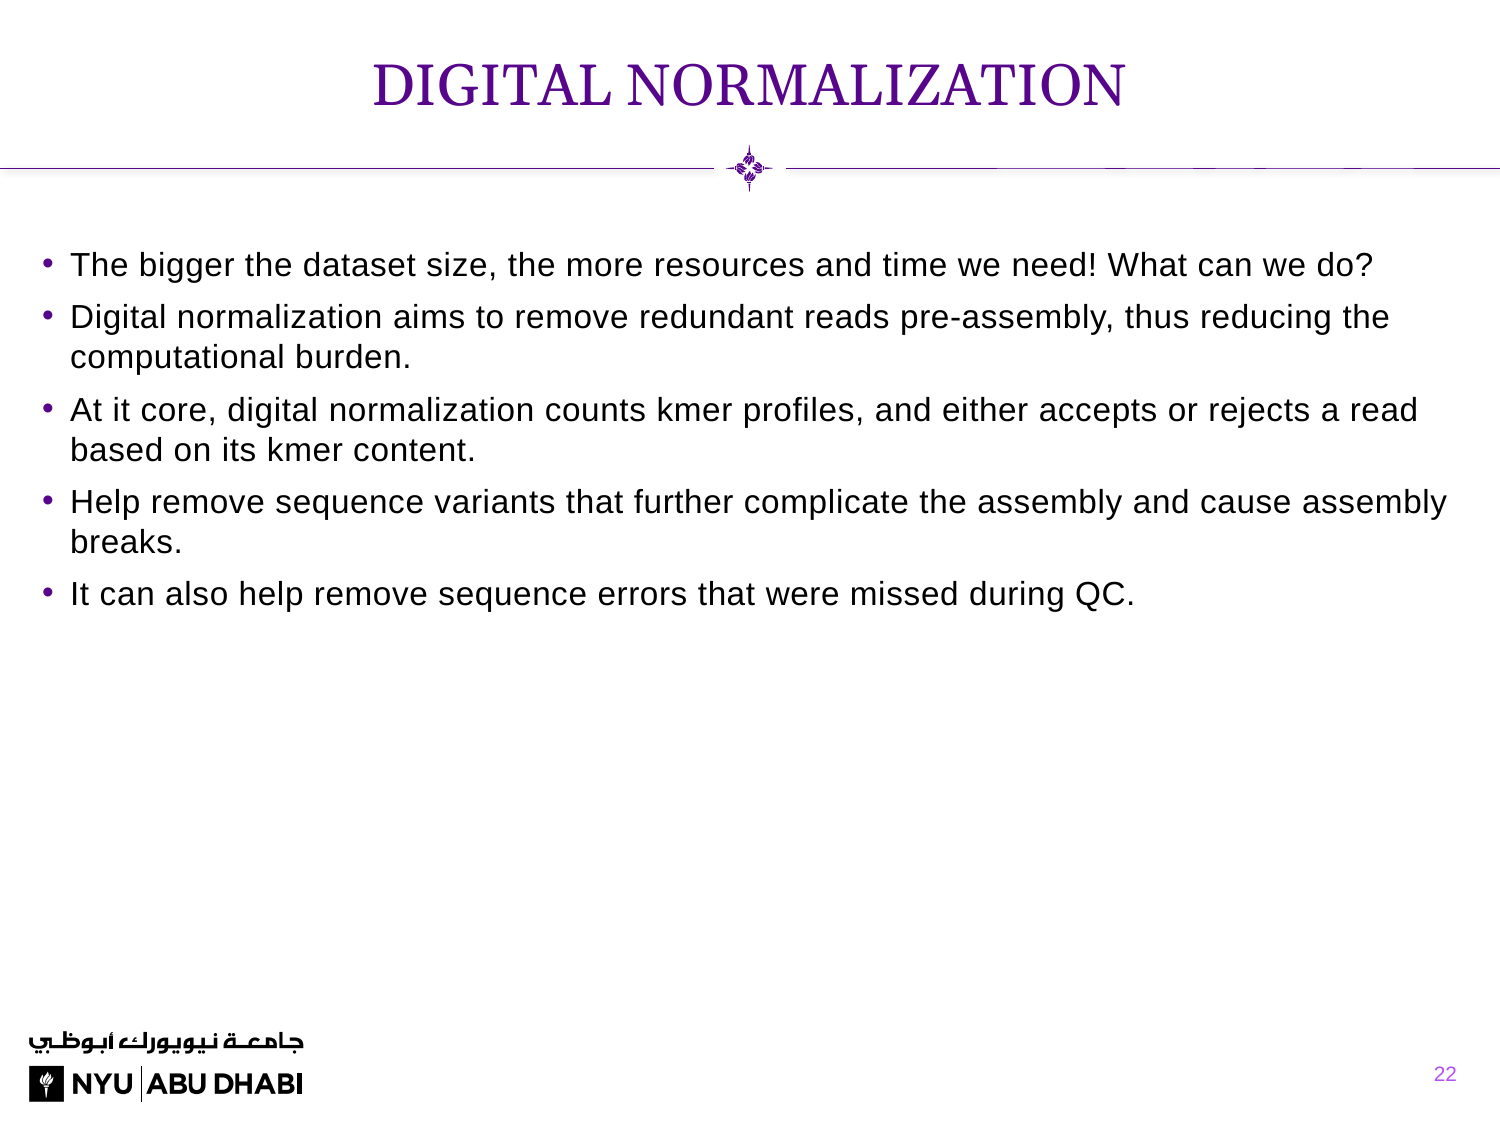

# Digital normalization
The bigger the dataset size, the more resources and time we need! What can we do?
Digital normalization aims to remove redundant reads pre-assembly, thus reducing the computational burden.
At it core, digital normalization counts kmer profiles, and either accepts or rejects a read based on its kmer content.
Help remove sequence variants that further complicate the assembly and cause assembly breaks.
It can also help remove sequence errors that were missed during QC.

22